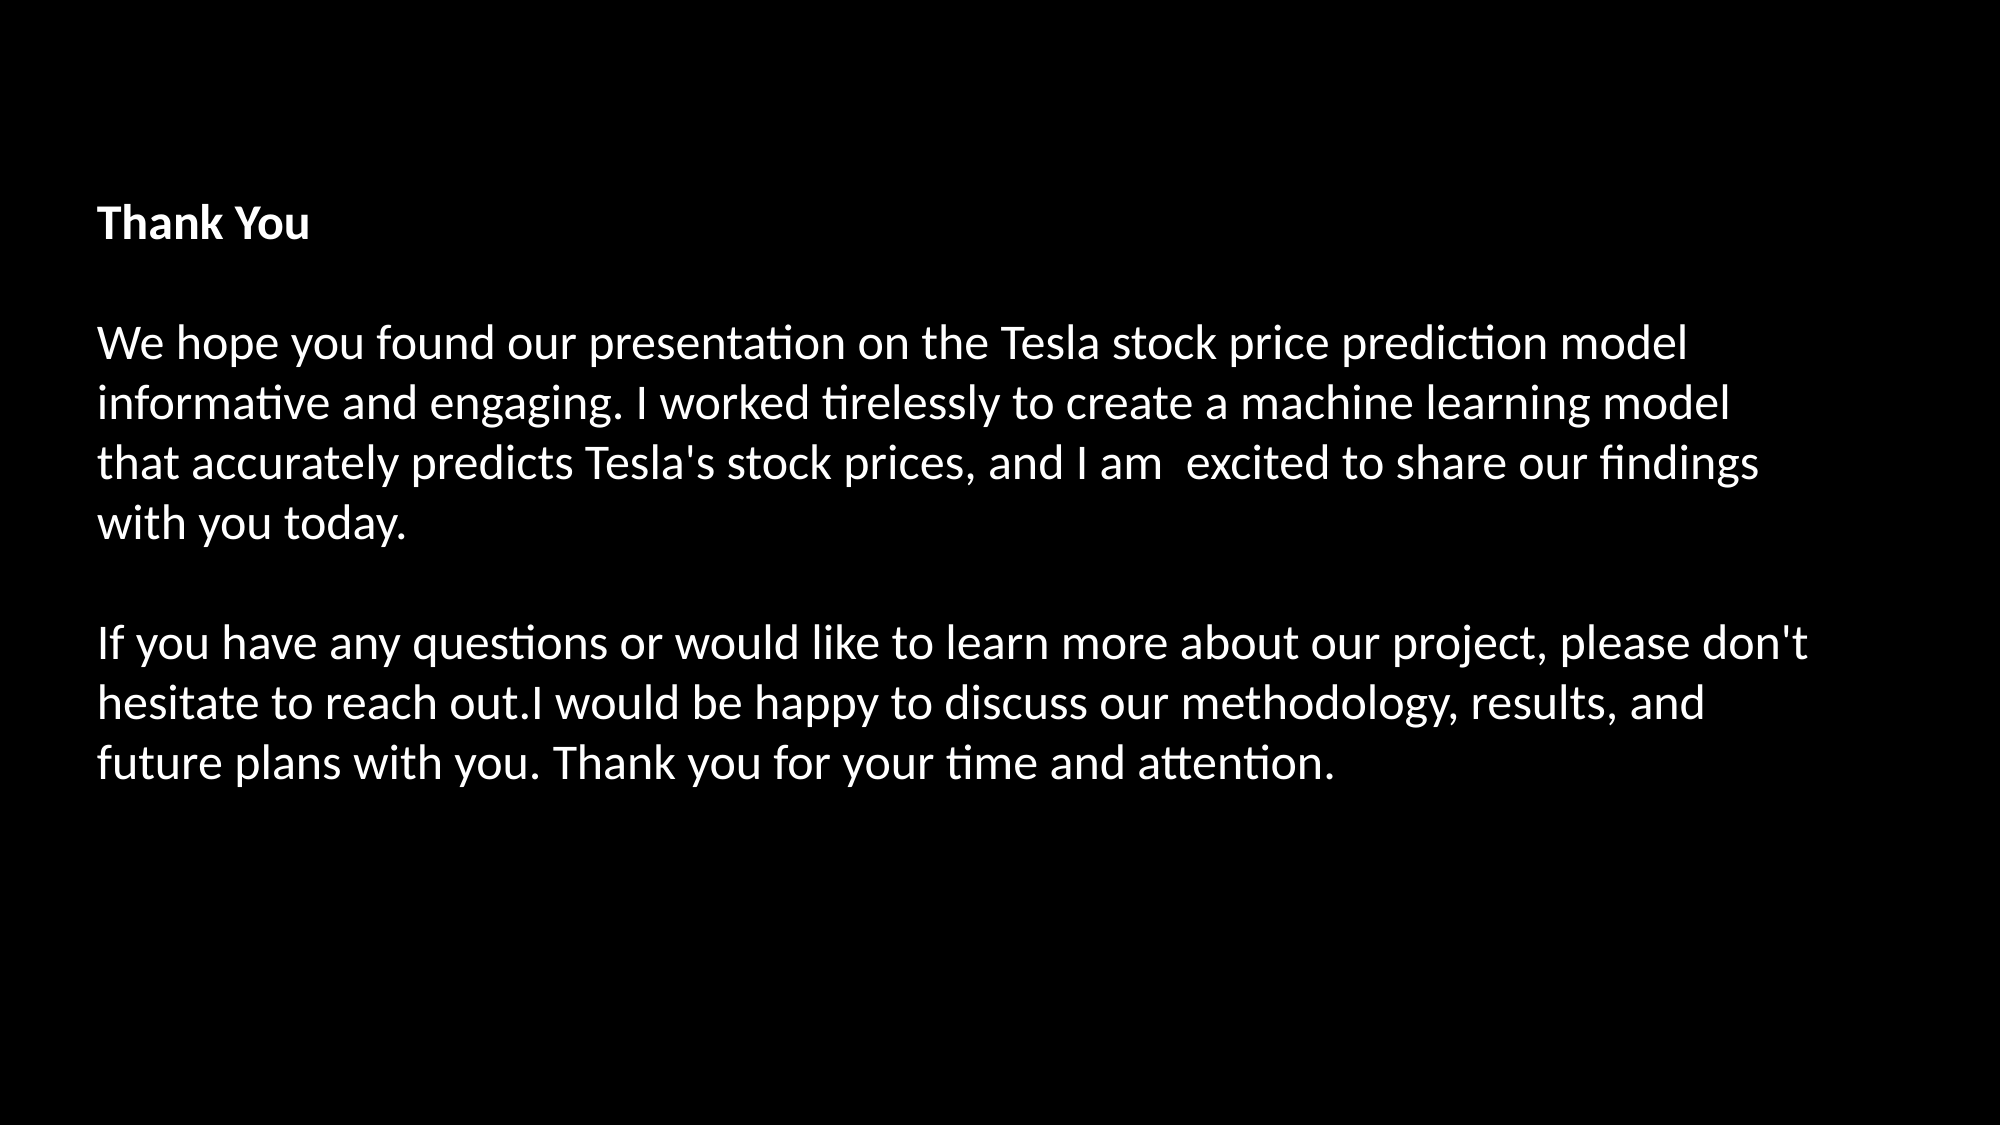

Thank You

We hope you found our presentation on the Tesla stock price prediction model informative and engaging. I worked tirelessly to create a machine learning model that accurately predicts Tesla's stock prices, and I am  excited to share our findings with you today.

If you have any questions or would like to learn more about our project, please don't hesitate to reach out.I would be happy to discuss our methodology, results, and future plans with you. Thank you for your time and attention.